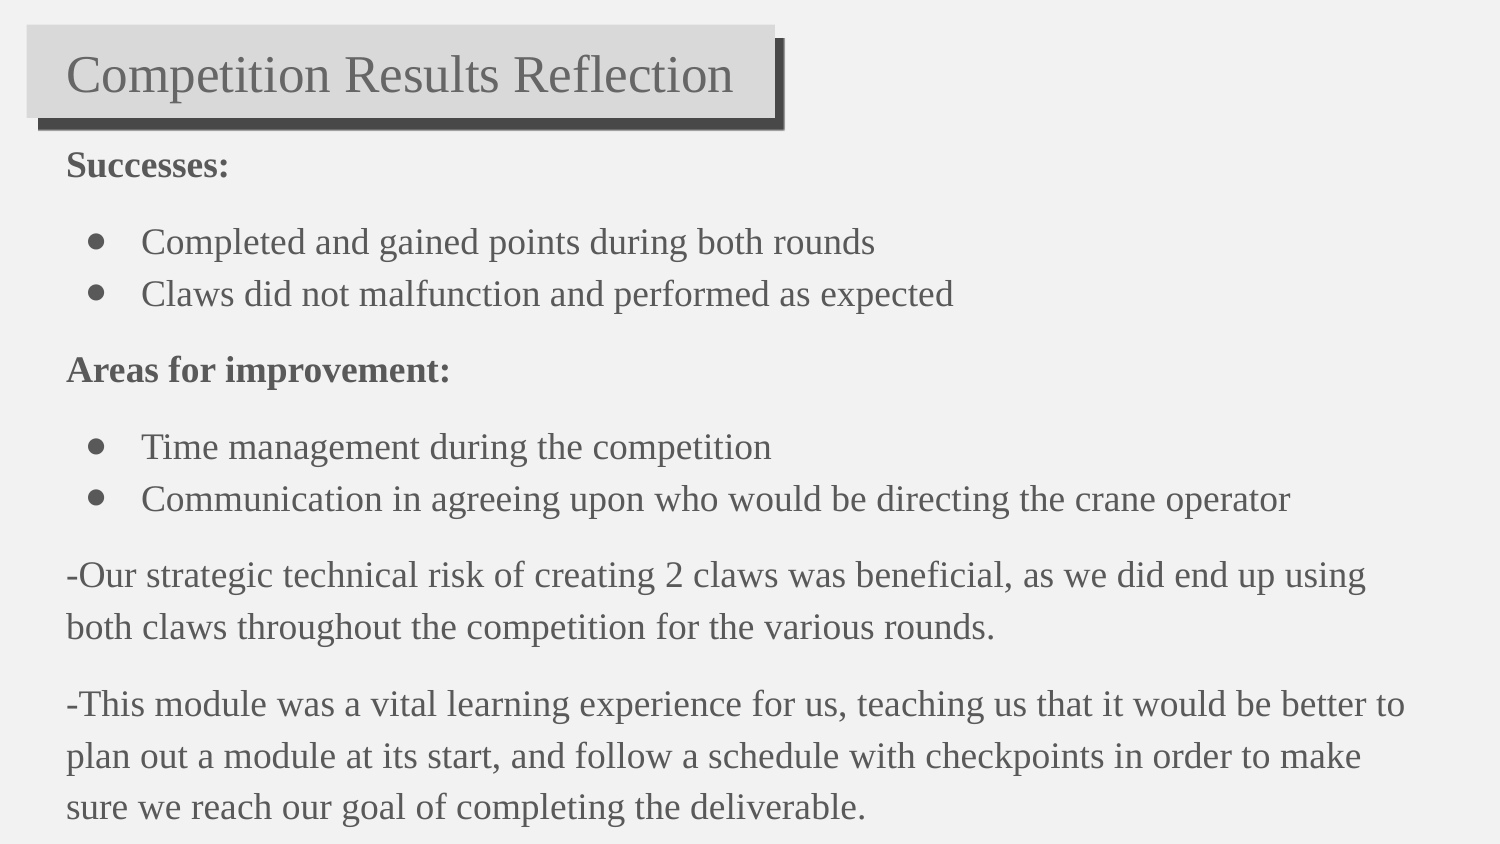

# Competition Results Reflection

Successes:
Completed and gained points during both rounds
Claws did not malfunction and performed as expected
Areas for improvement:
Time management during the competition
Communication in agreeing upon who would be directing the crane operator
-Our strategic technical risk of creating 2 claws was beneficial, as we did end up using both claws throughout the competition for the various rounds.
-This module was a vital learning experience for us, teaching us that it would be better to plan out a module at its start, and follow a schedule with checkpoints in order to make sure we reach our goal of completing the deliverable.